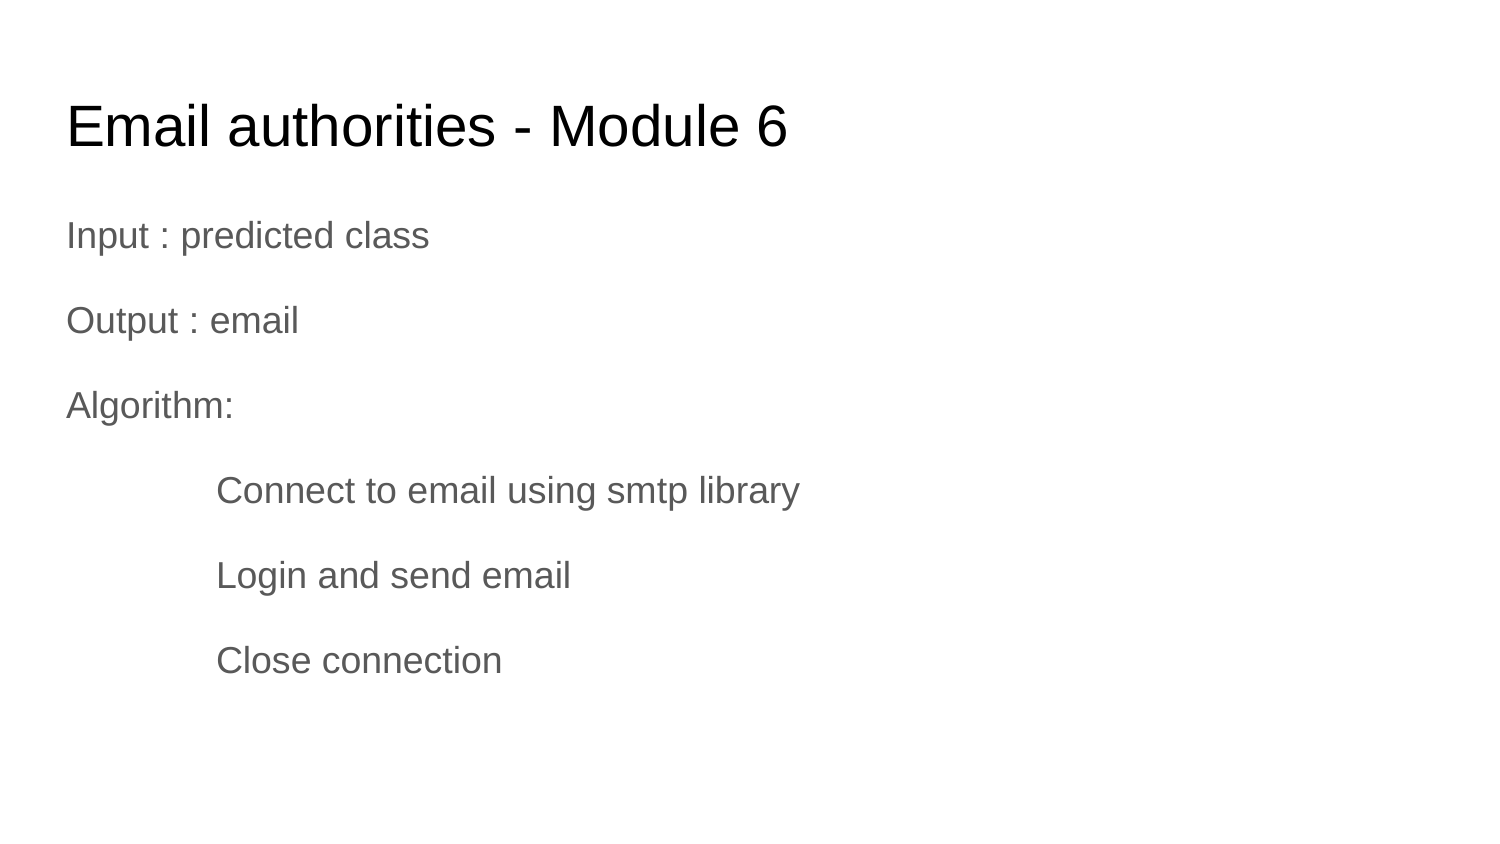

# Email authorities - Module 6
Input : predicted class
Output : email
Algorithm:
	Connect to email using smtp library
	Login and send email
	Close connection